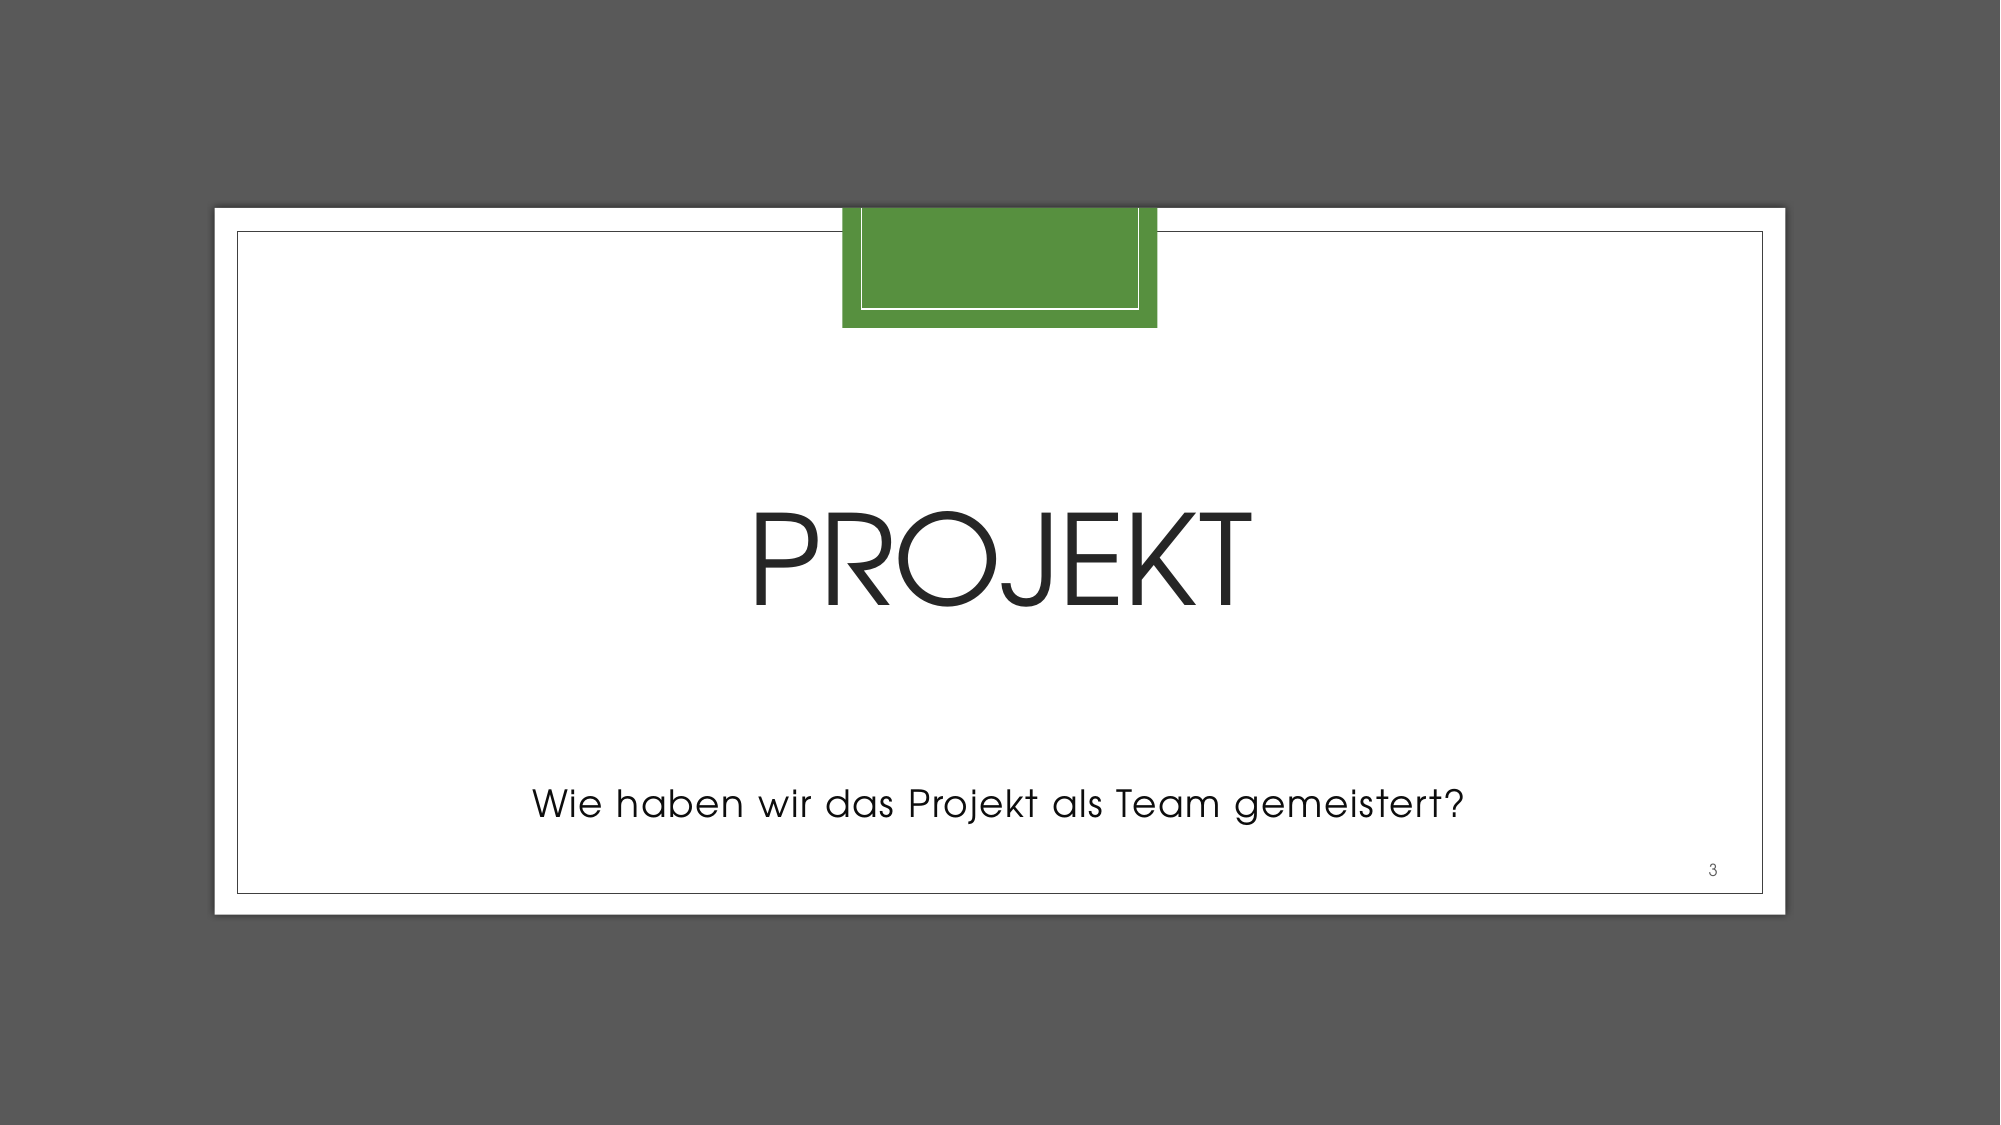

# Projekt
Wie haben wir das Projekt als Team gemeistert?
3